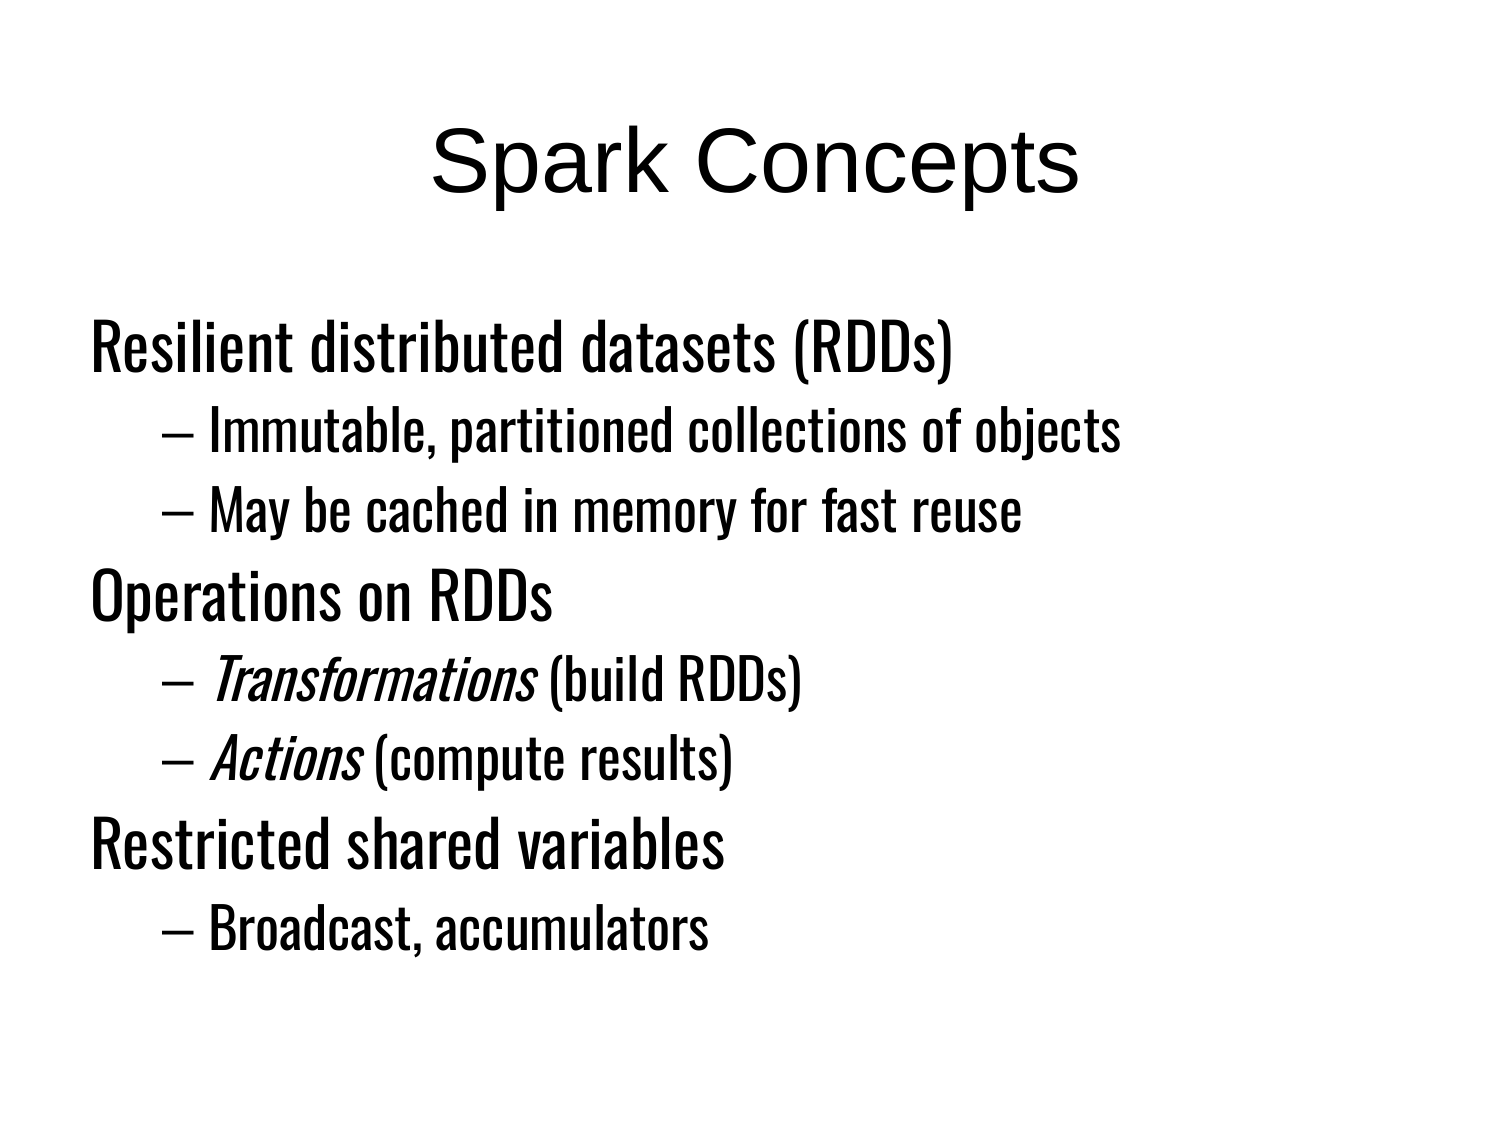

# Spark Concepts
Resilient distributed datasets (RDDs)
Immutable, partitioned collections of objects
May be cached in memory for fast reuse
Operations on RDDs
Transformations (build RDDs)
Actions (compute results)
Restricted shared variables
Broadcast, accumulators